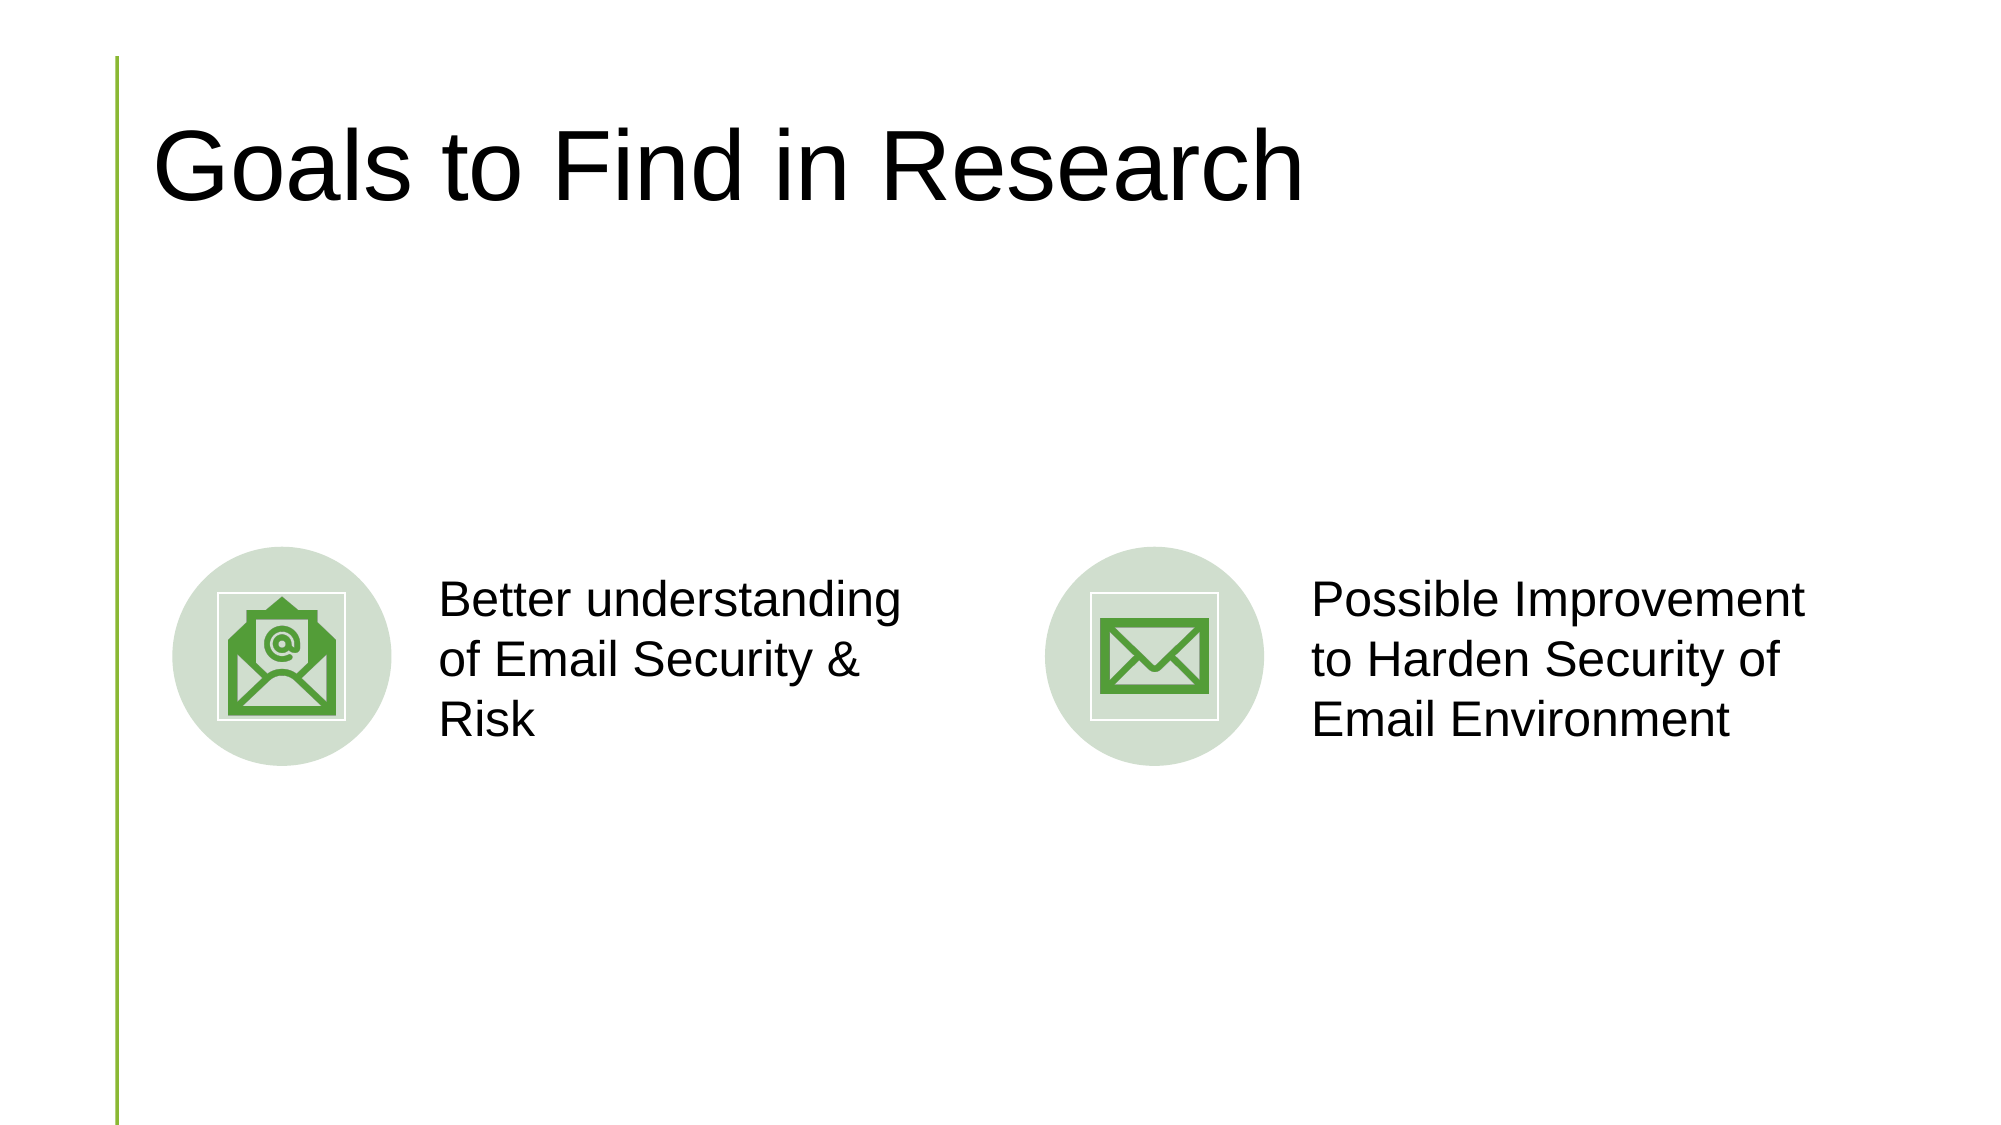

# Goals to Find in Research
Better understanding of Email Security & Risk
Possible Improvement to Harden Security of Email Environment